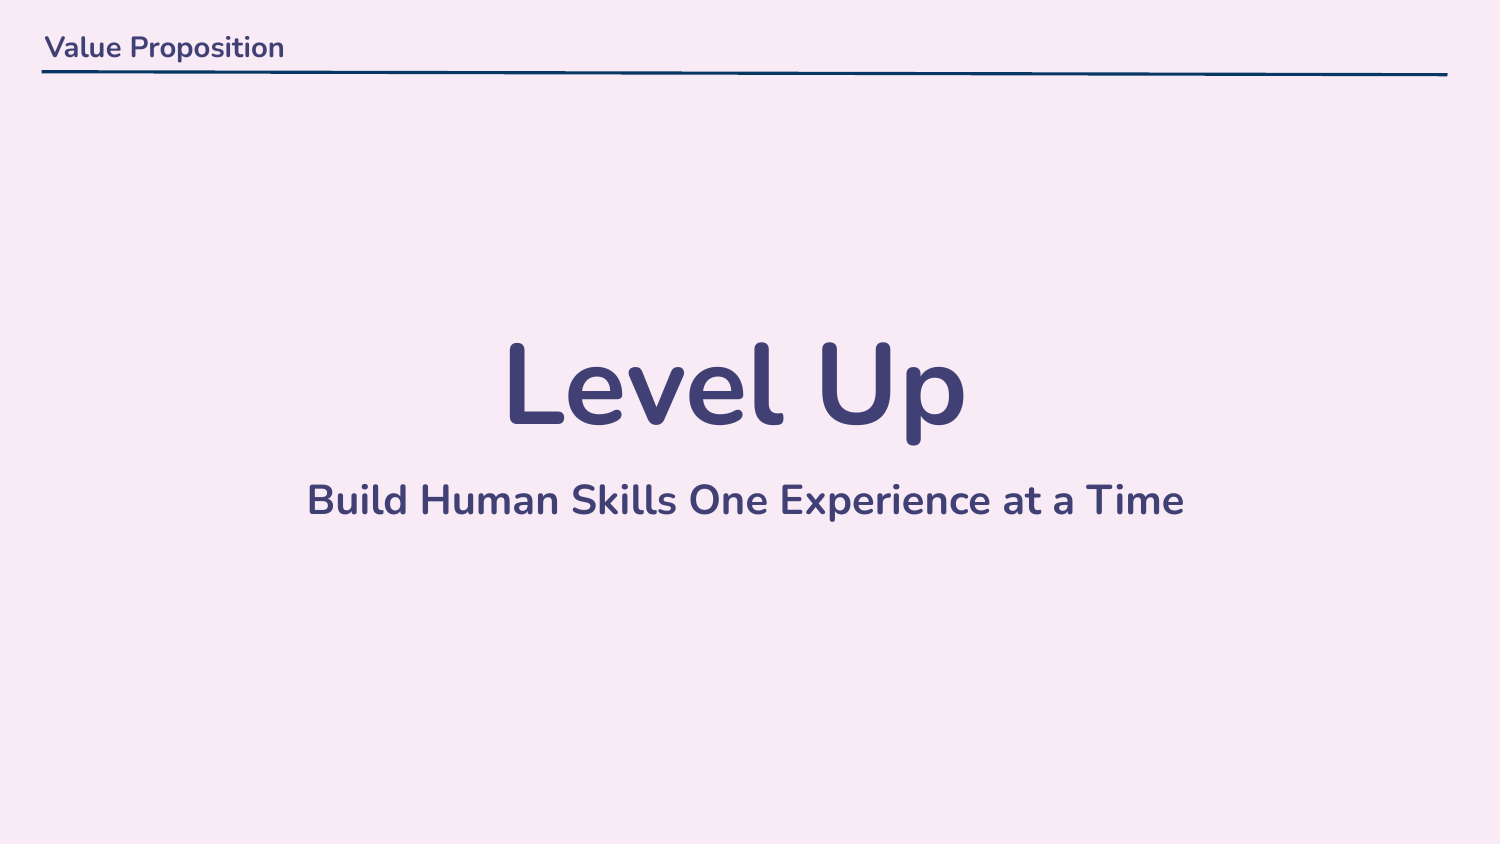

Value Proposition
# Level Up

Build Human Skills One Experience at a Time